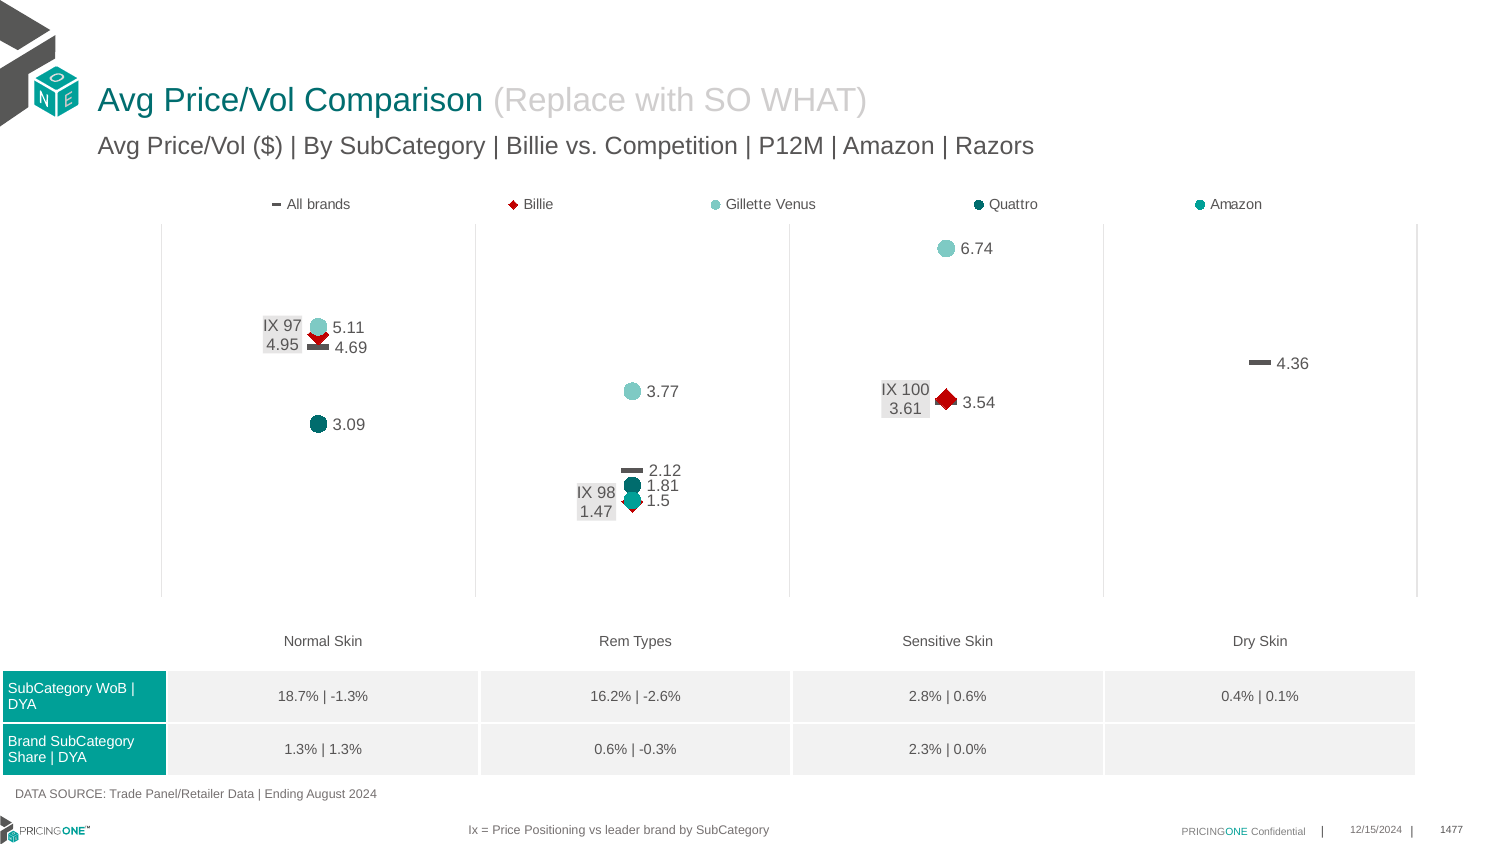

# Avg Price/Vol Comparison (Replace with SO WHAT)
Avg Price/Vol ($) | By SubCategory | Billie vs. Competition | P12M | Amazon | Razors

### Chart

| Category | All brands | Billie | Gillette Venus | Quattro | Amazon |
|---|---|---|---|---|---|
| IX 97 | 4.69 | 4.95 | 5.11 | 3.09 | None |
| IX 98 | 2.12 | 1.47 | 3.77 | 1.81 | 1.5 |
| IX 100 | 3.54 | 3.61 | 6.74 | None | None |
| None | 4.36 | None | None | None | None |
|  | Normal Skin | Rem Types | Sensitive Skin | Dry Skin |
| --- | --- | --- | --- | --- |
| SubCategory WoB | DYA | 18.7% | -1.3% | 16.2% | -2.6% | 2.8% | 0.6% | 0.4% | 0.1% |
| Brand SubCategory Share | DYA | 1.3% | 1.3% | 0.6% | -0.3% | 2.3% | 0.0% |  |
DATA SOURCE: Trade Panel/Retailer Data | Ending August 2024
Ix = Price Positioning vs leader brand by SubCategory
12/15/2024
1477